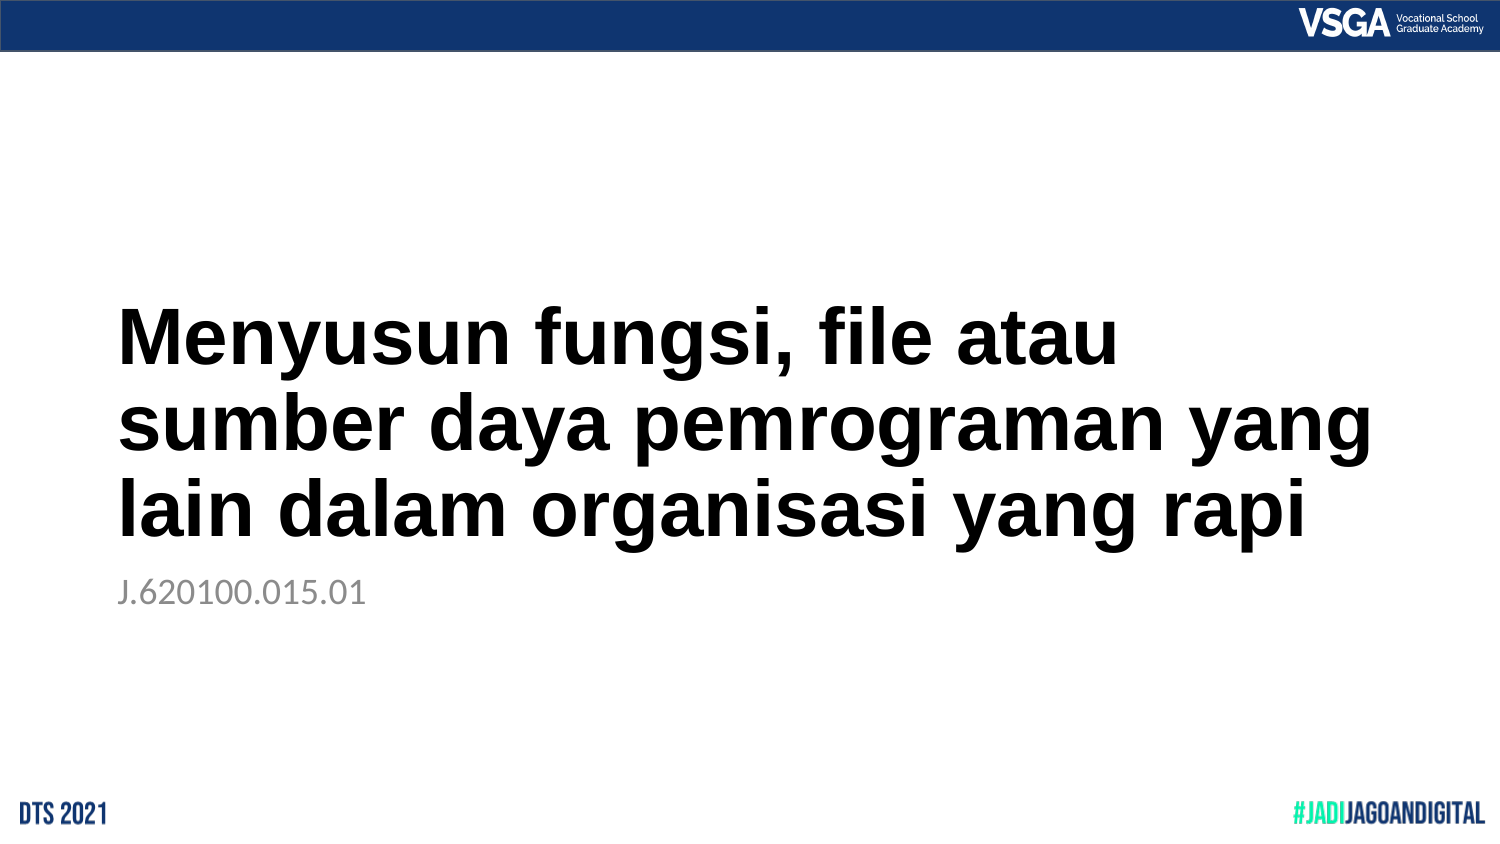

# Menyusun fungsi, file atau sumber daya pemrograman yang lain dalam organisasi yang rapi
J.620100.015.01